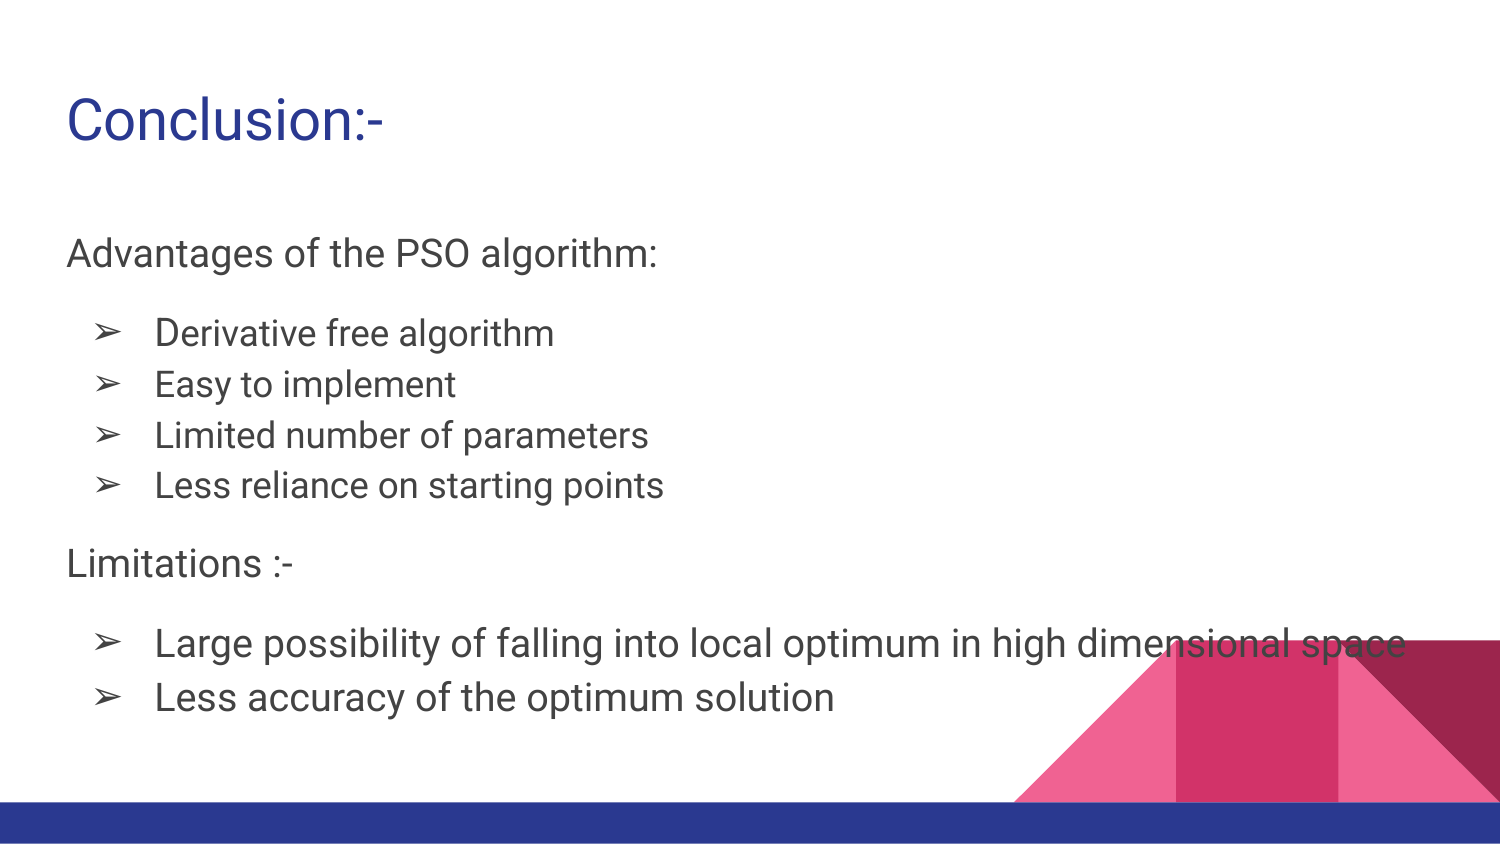

# Conclusion:-
Advantages of the PSO algorithm:
Derivative free algorithm
Easy to implement
Limited number of parameters
Less reliance on starting points
Limitations :-
Large possibility of falling into local optimum in high dimensional space
Less accuracy of the optimum solution